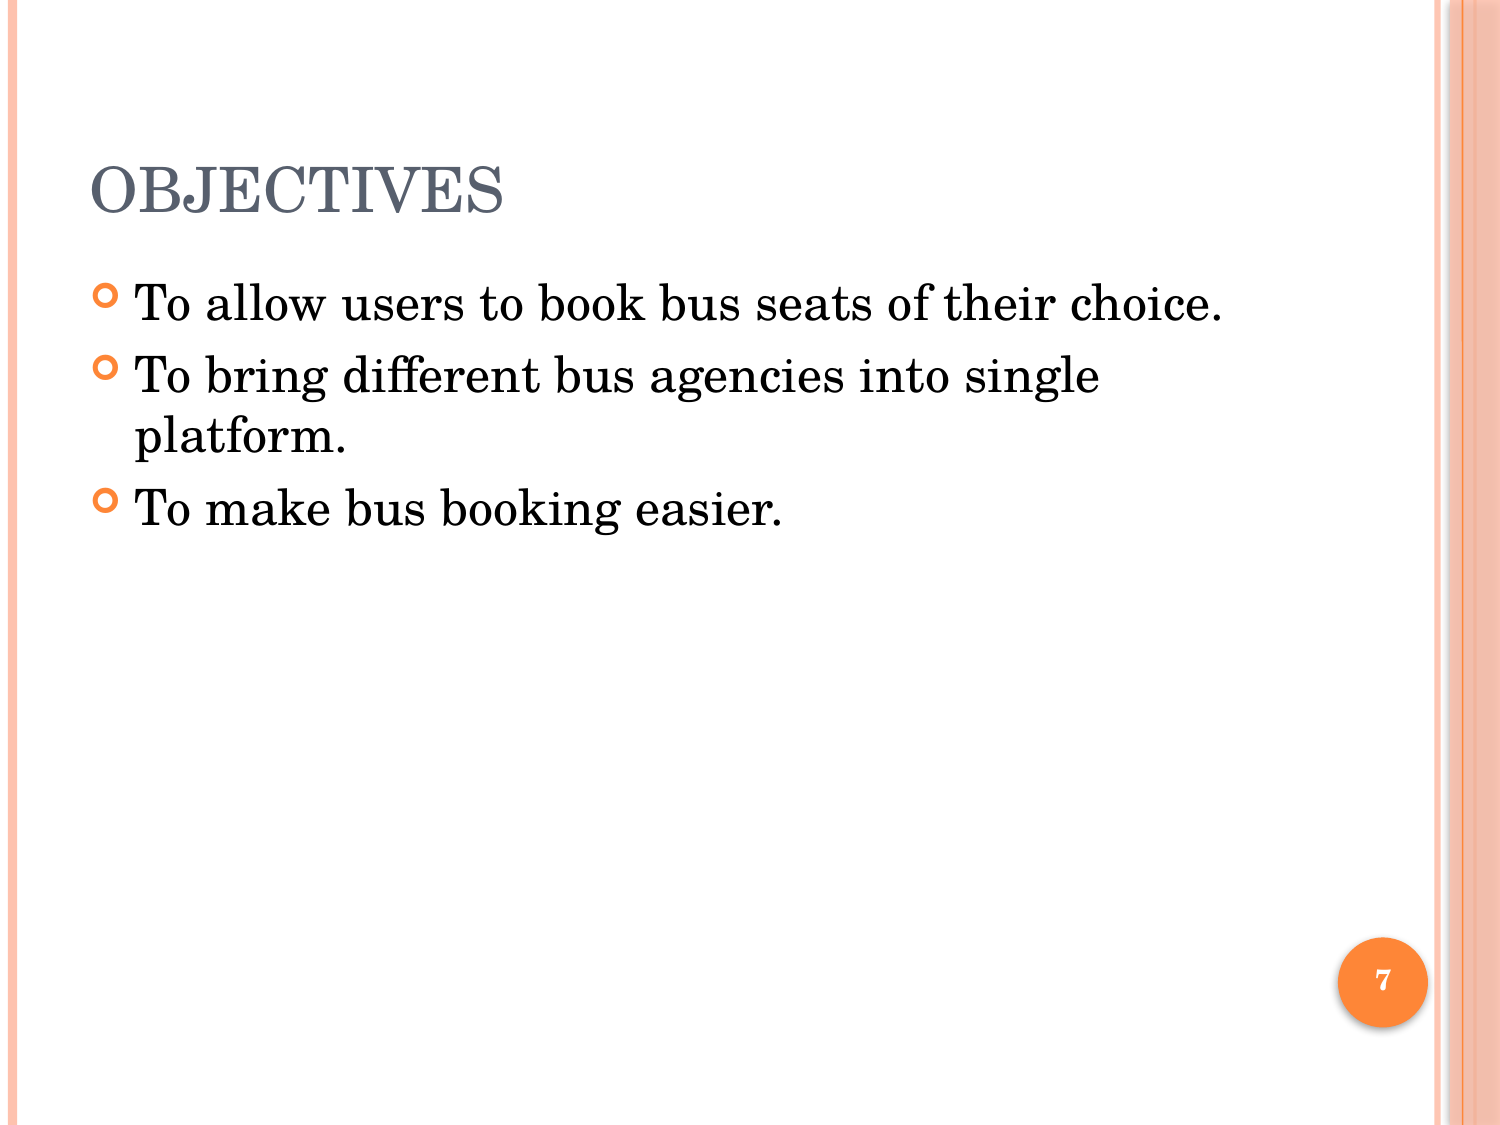

# Objectives
To allow users to book bus seats of their choice.
To bring different bus agencies into single platform.
To make bus booking easier.
7